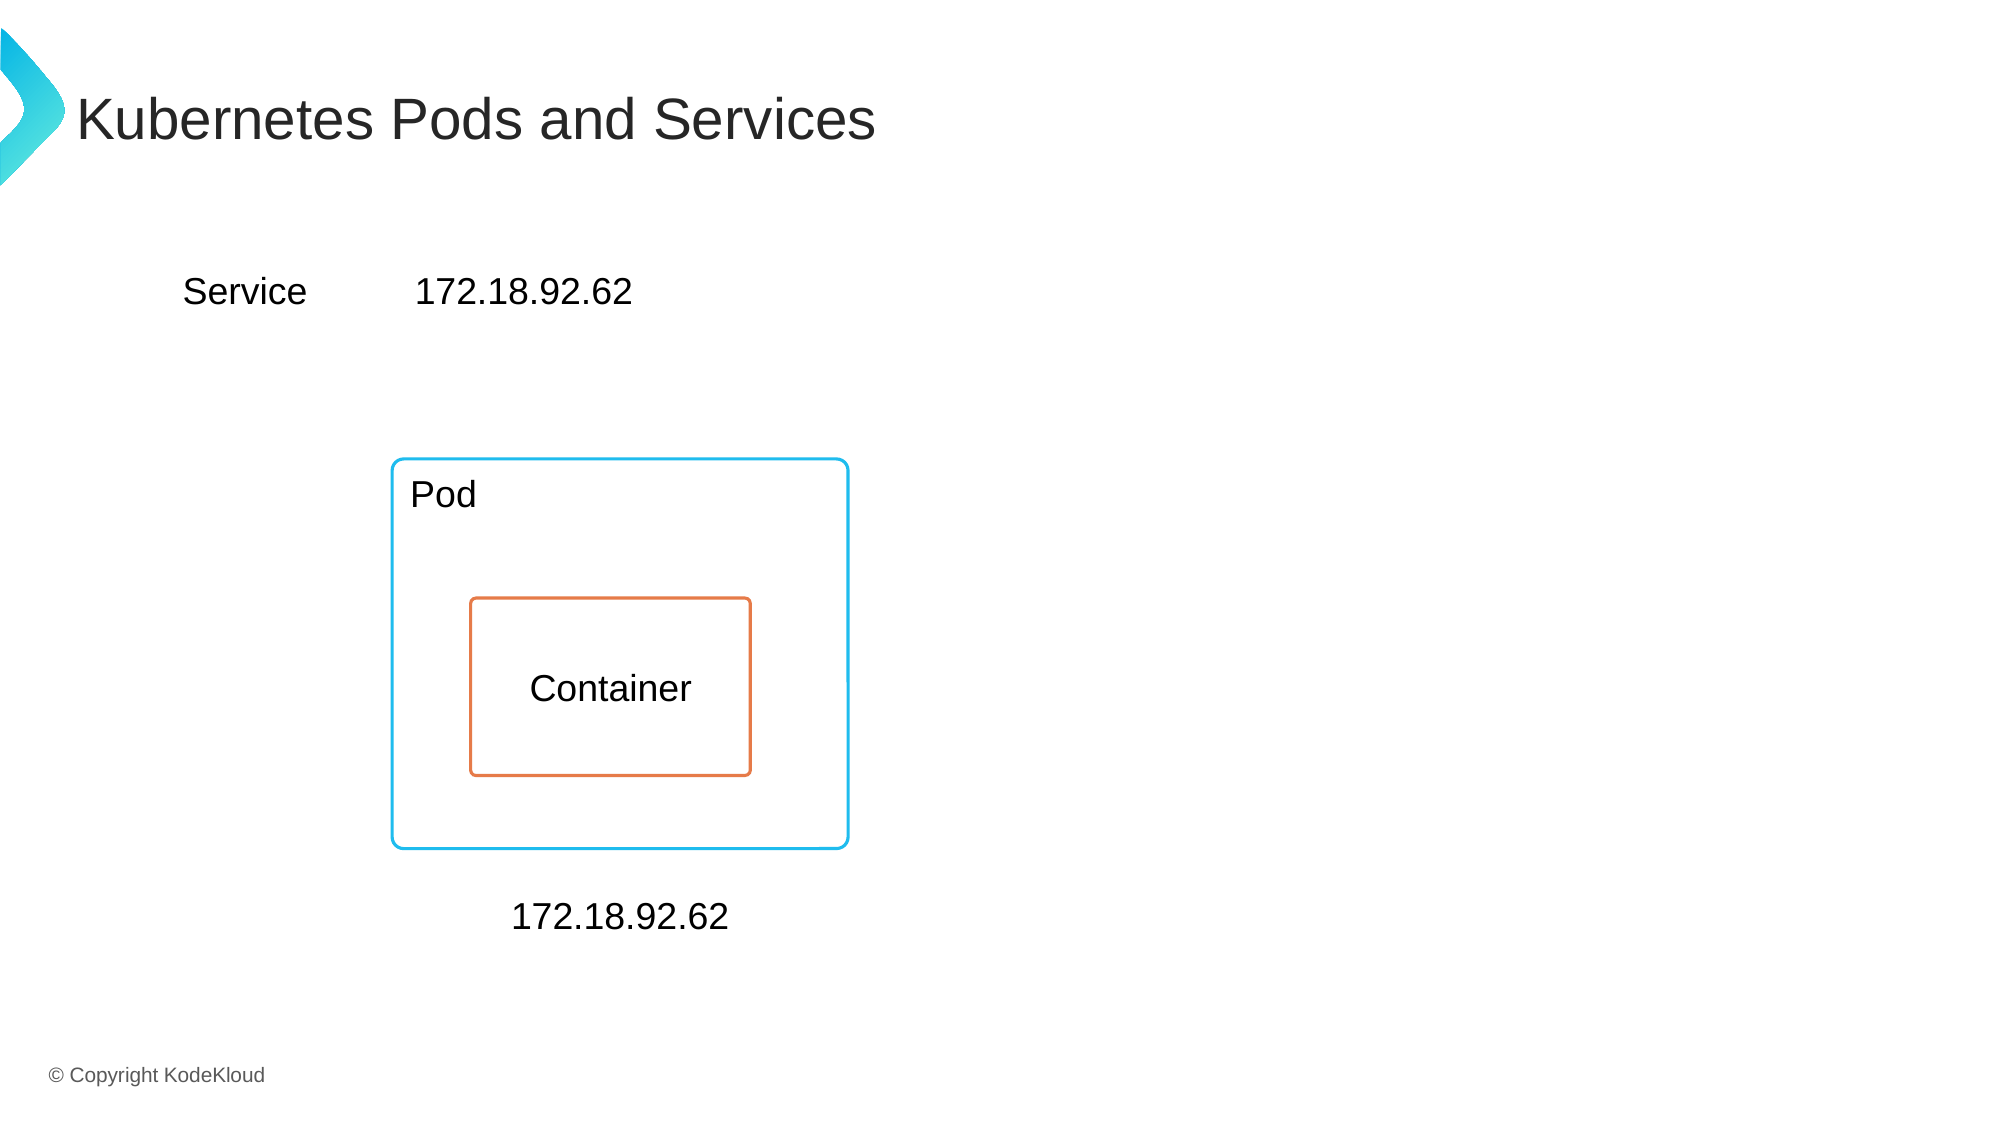

# Kubernetes Pods and Services
Service
172.18.92.62
Pod
Container
172.18.92.62